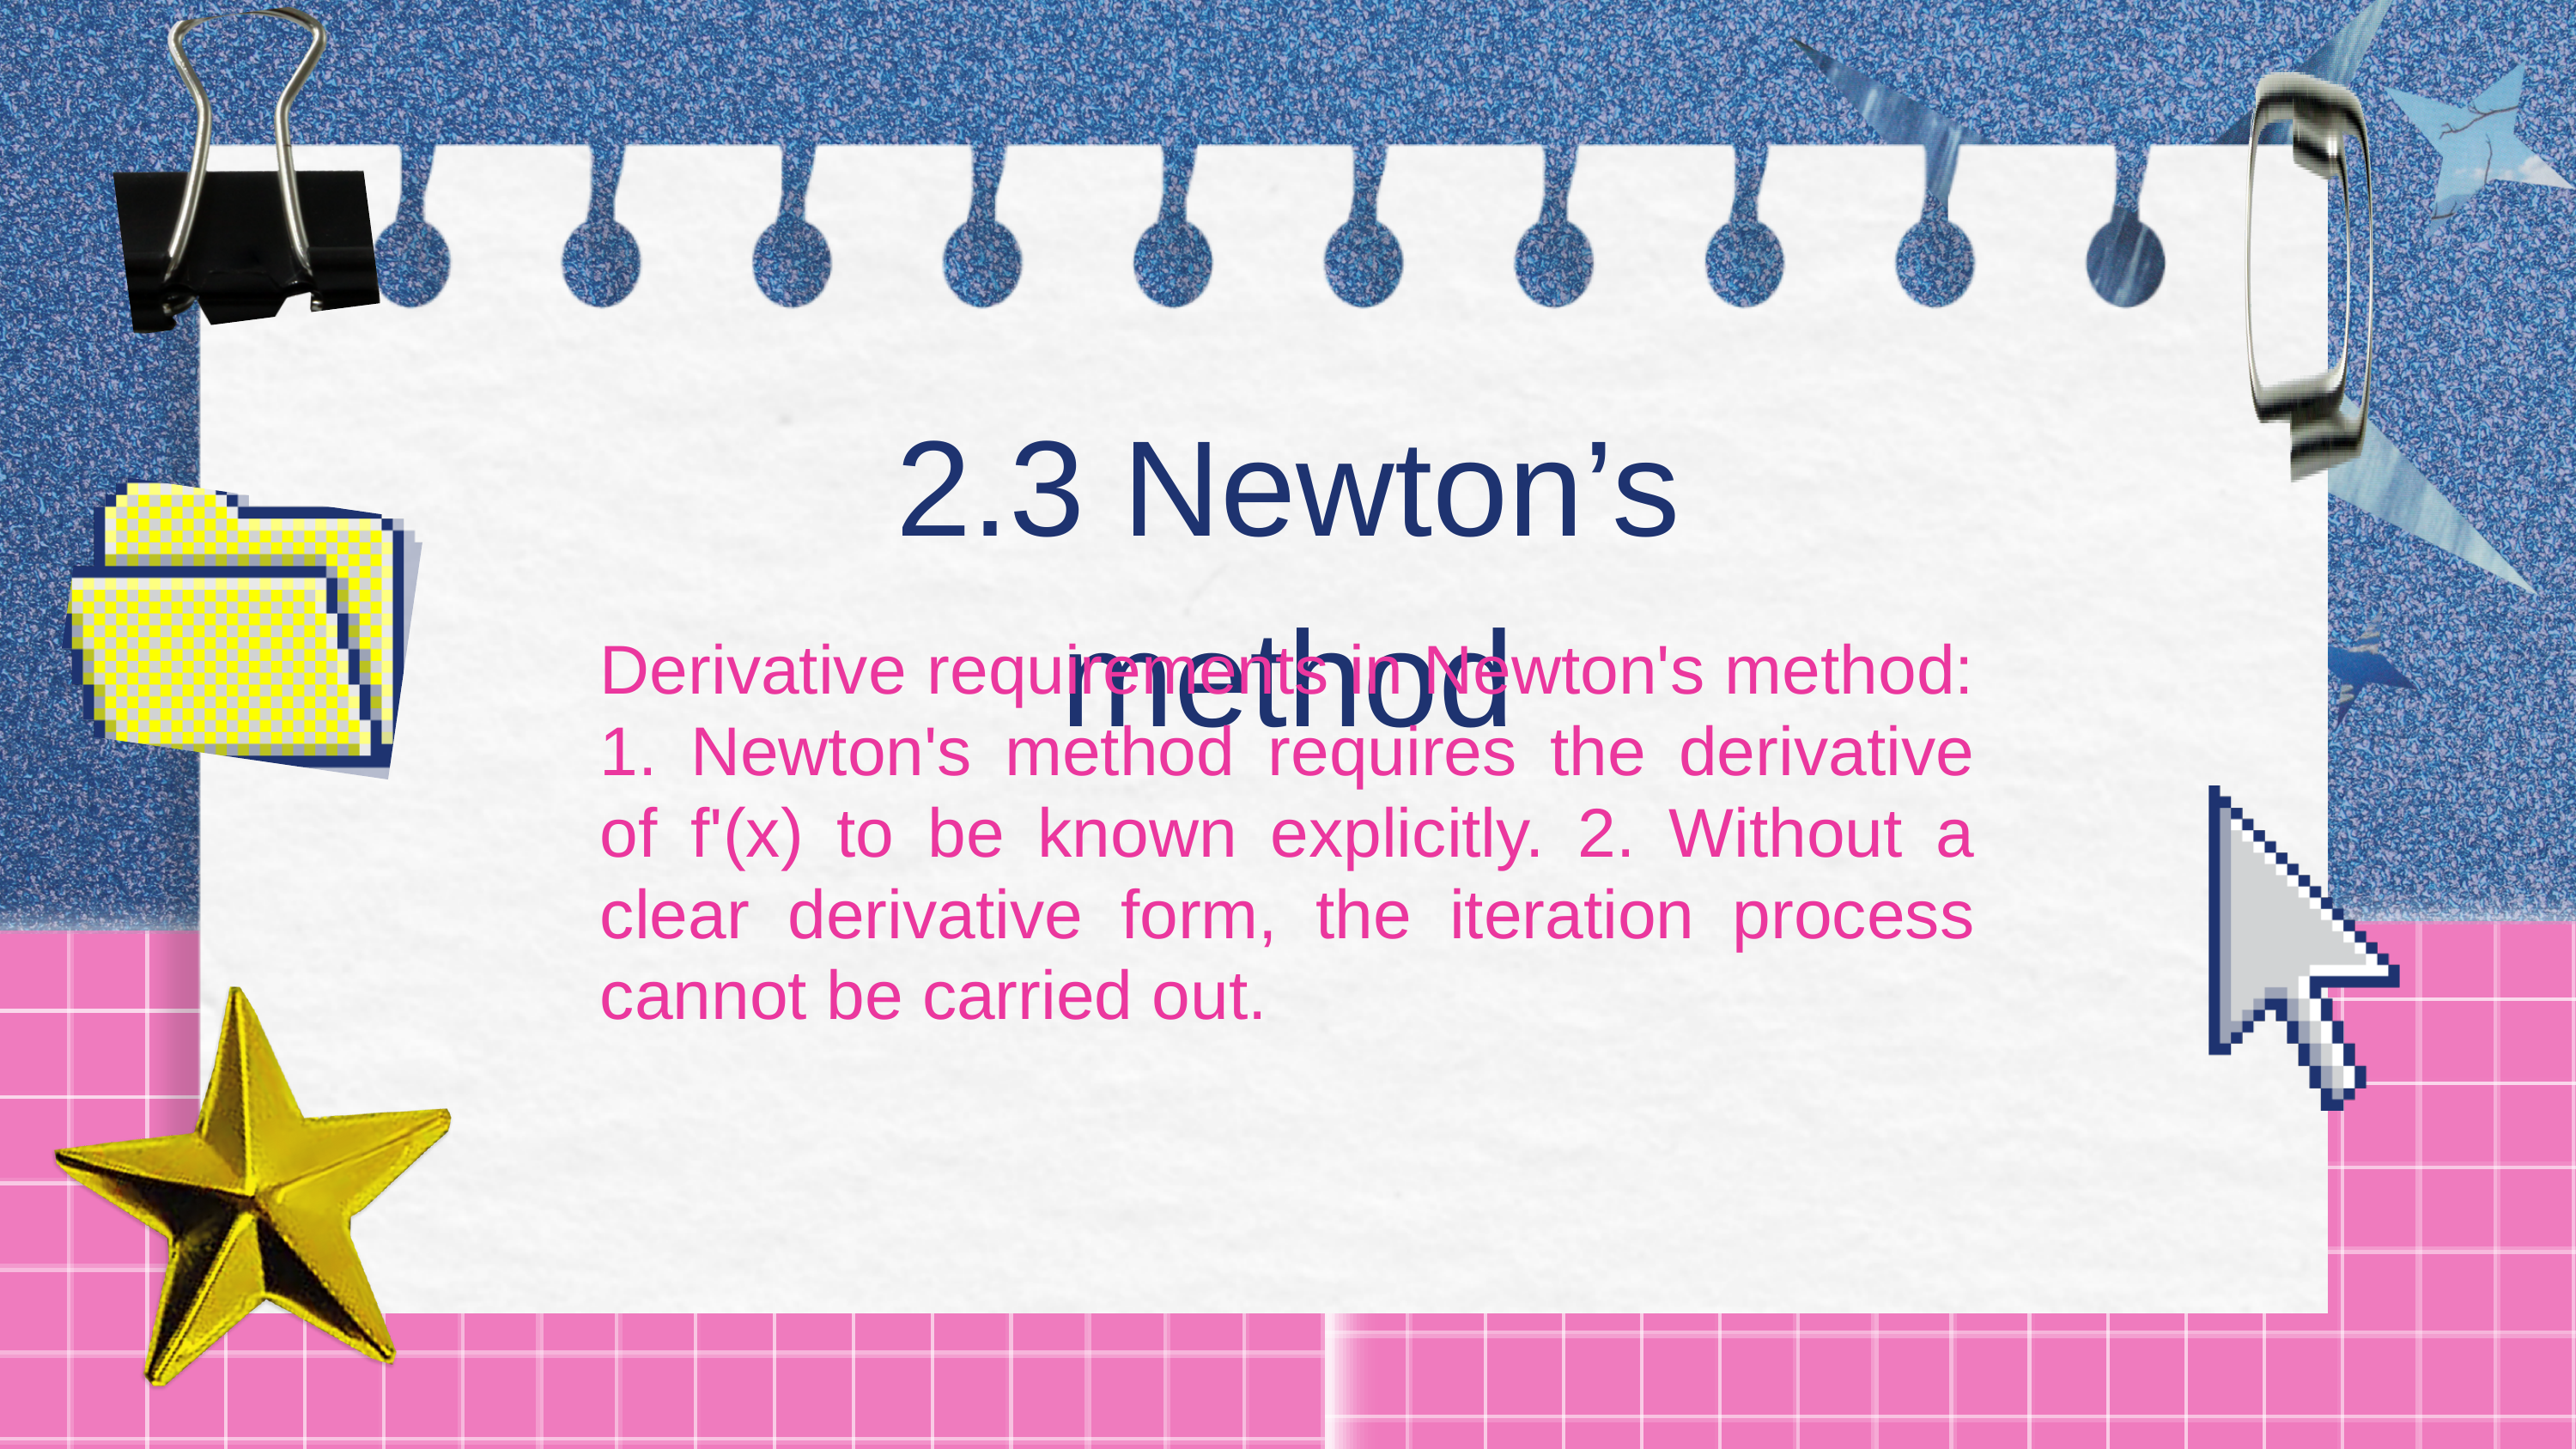

2.3 Newton’s method

Derivative requirements in Newton's method: 1. Newton's method requires the derivative of f'(x) to be known explicitly. 2. Without a clear derivative form, the iteration process cannot be carried out.